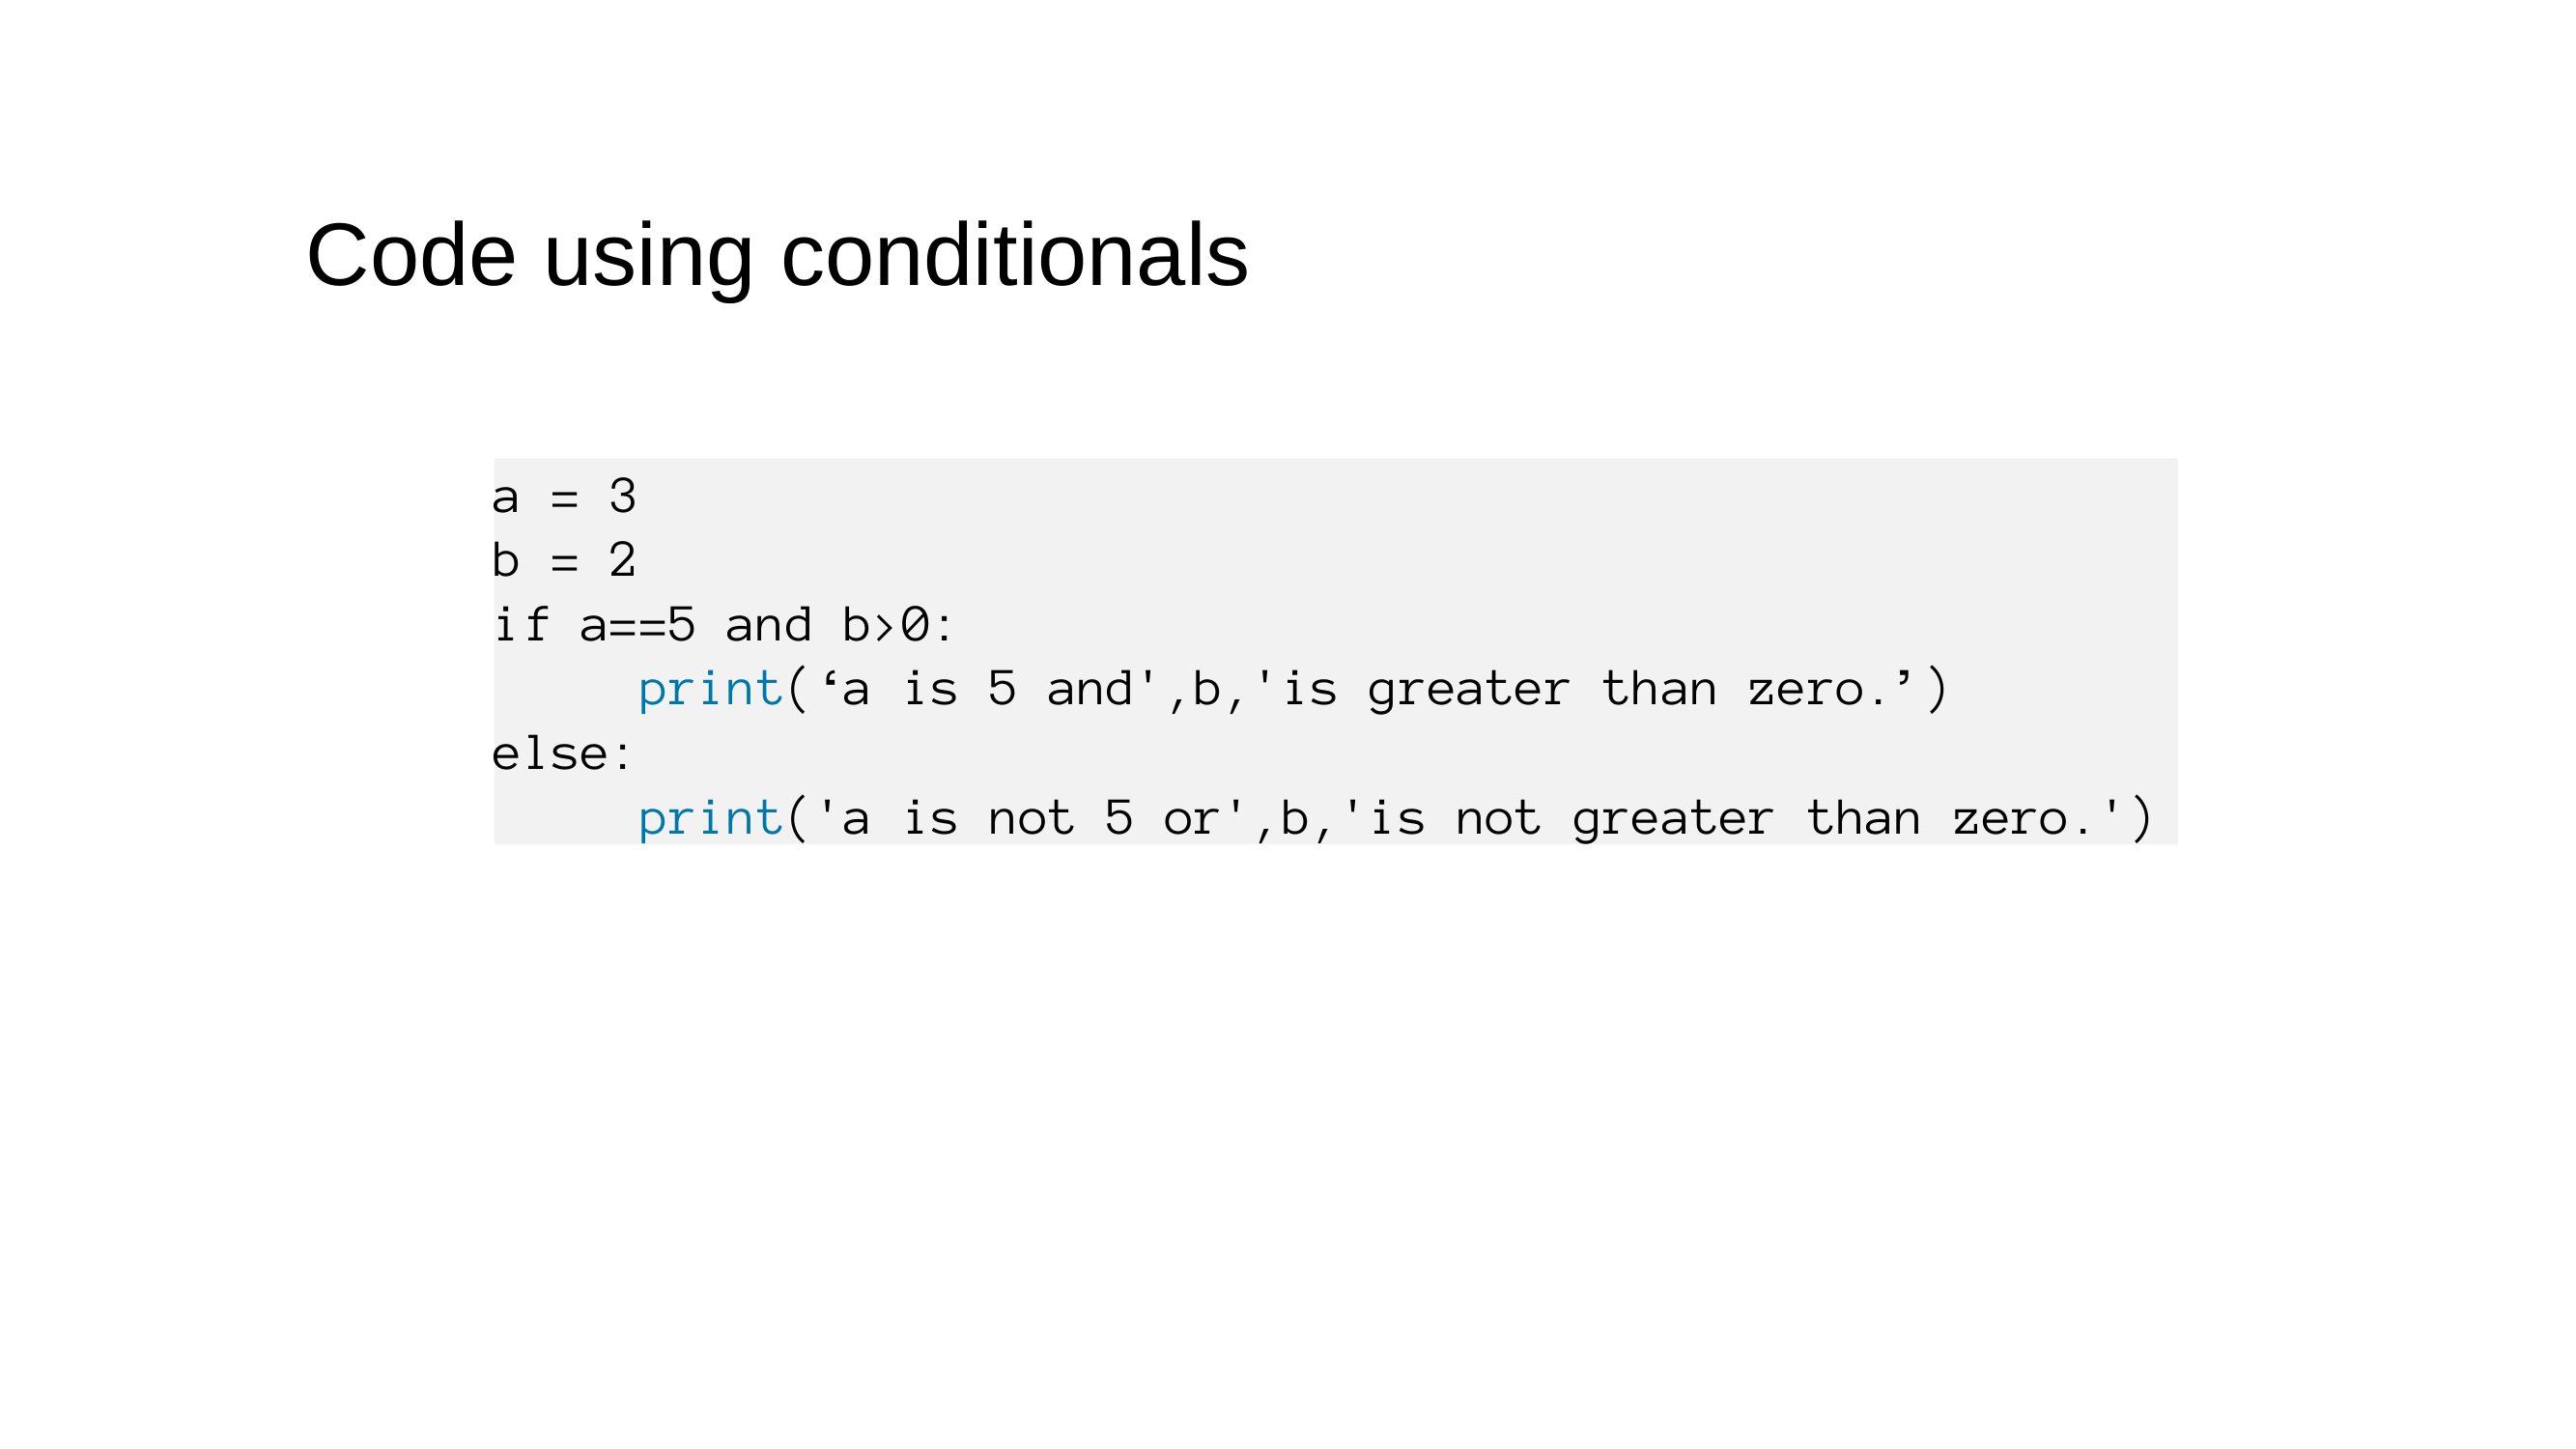

Code using conditionals
a = 3
b = 2
if a==5 and b>0:
     print(‘a is 5 and',b,'is greater than zero.’)
else:
     print('a is not 5 or',b,'is not greater than zero.')